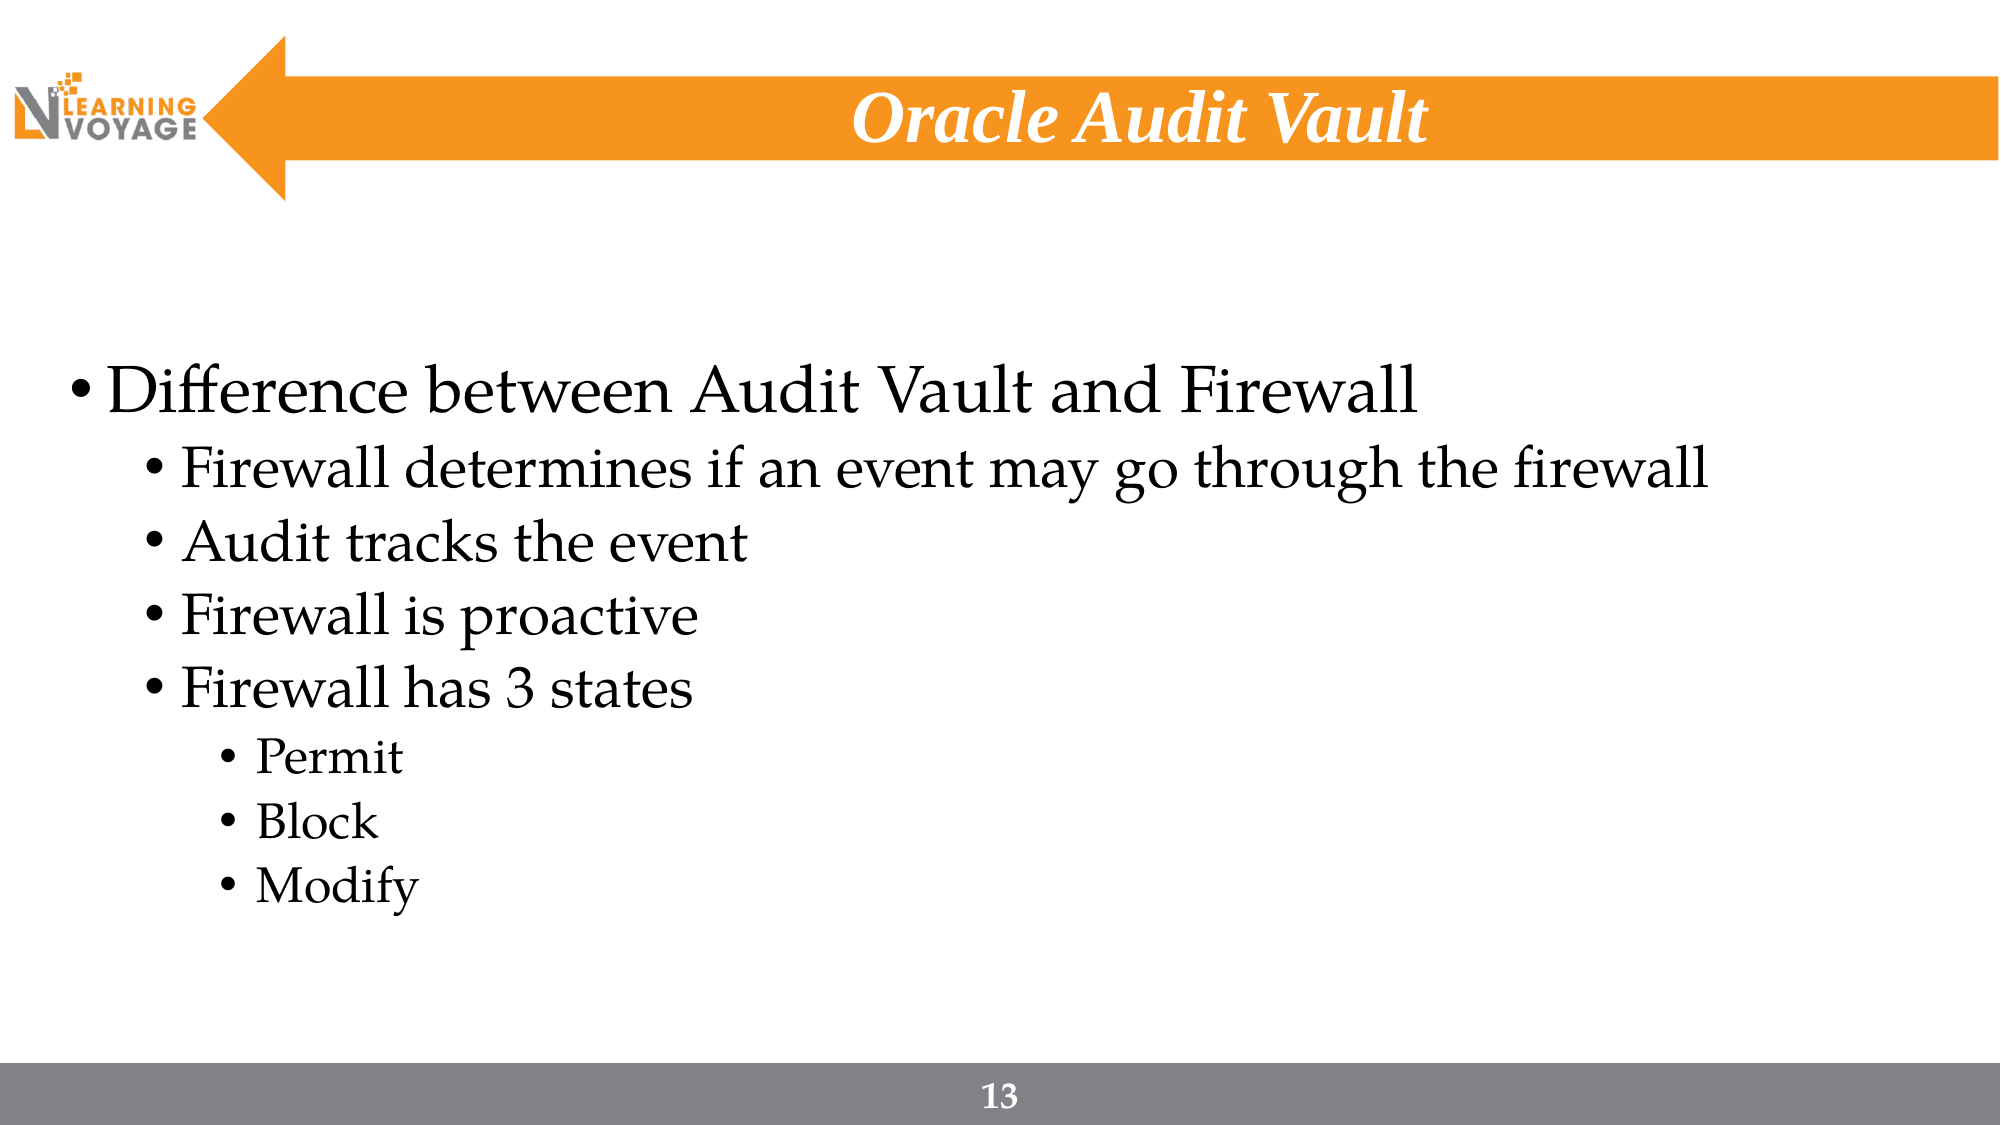

# Oracle Audit Vault

Difference between Audit Vault and Firewall
Firewall determines if an event may go through the firewall
Audit tracks the event
Firewall is proactive
Firewall has 3 states
Permit
Block
Modify
13